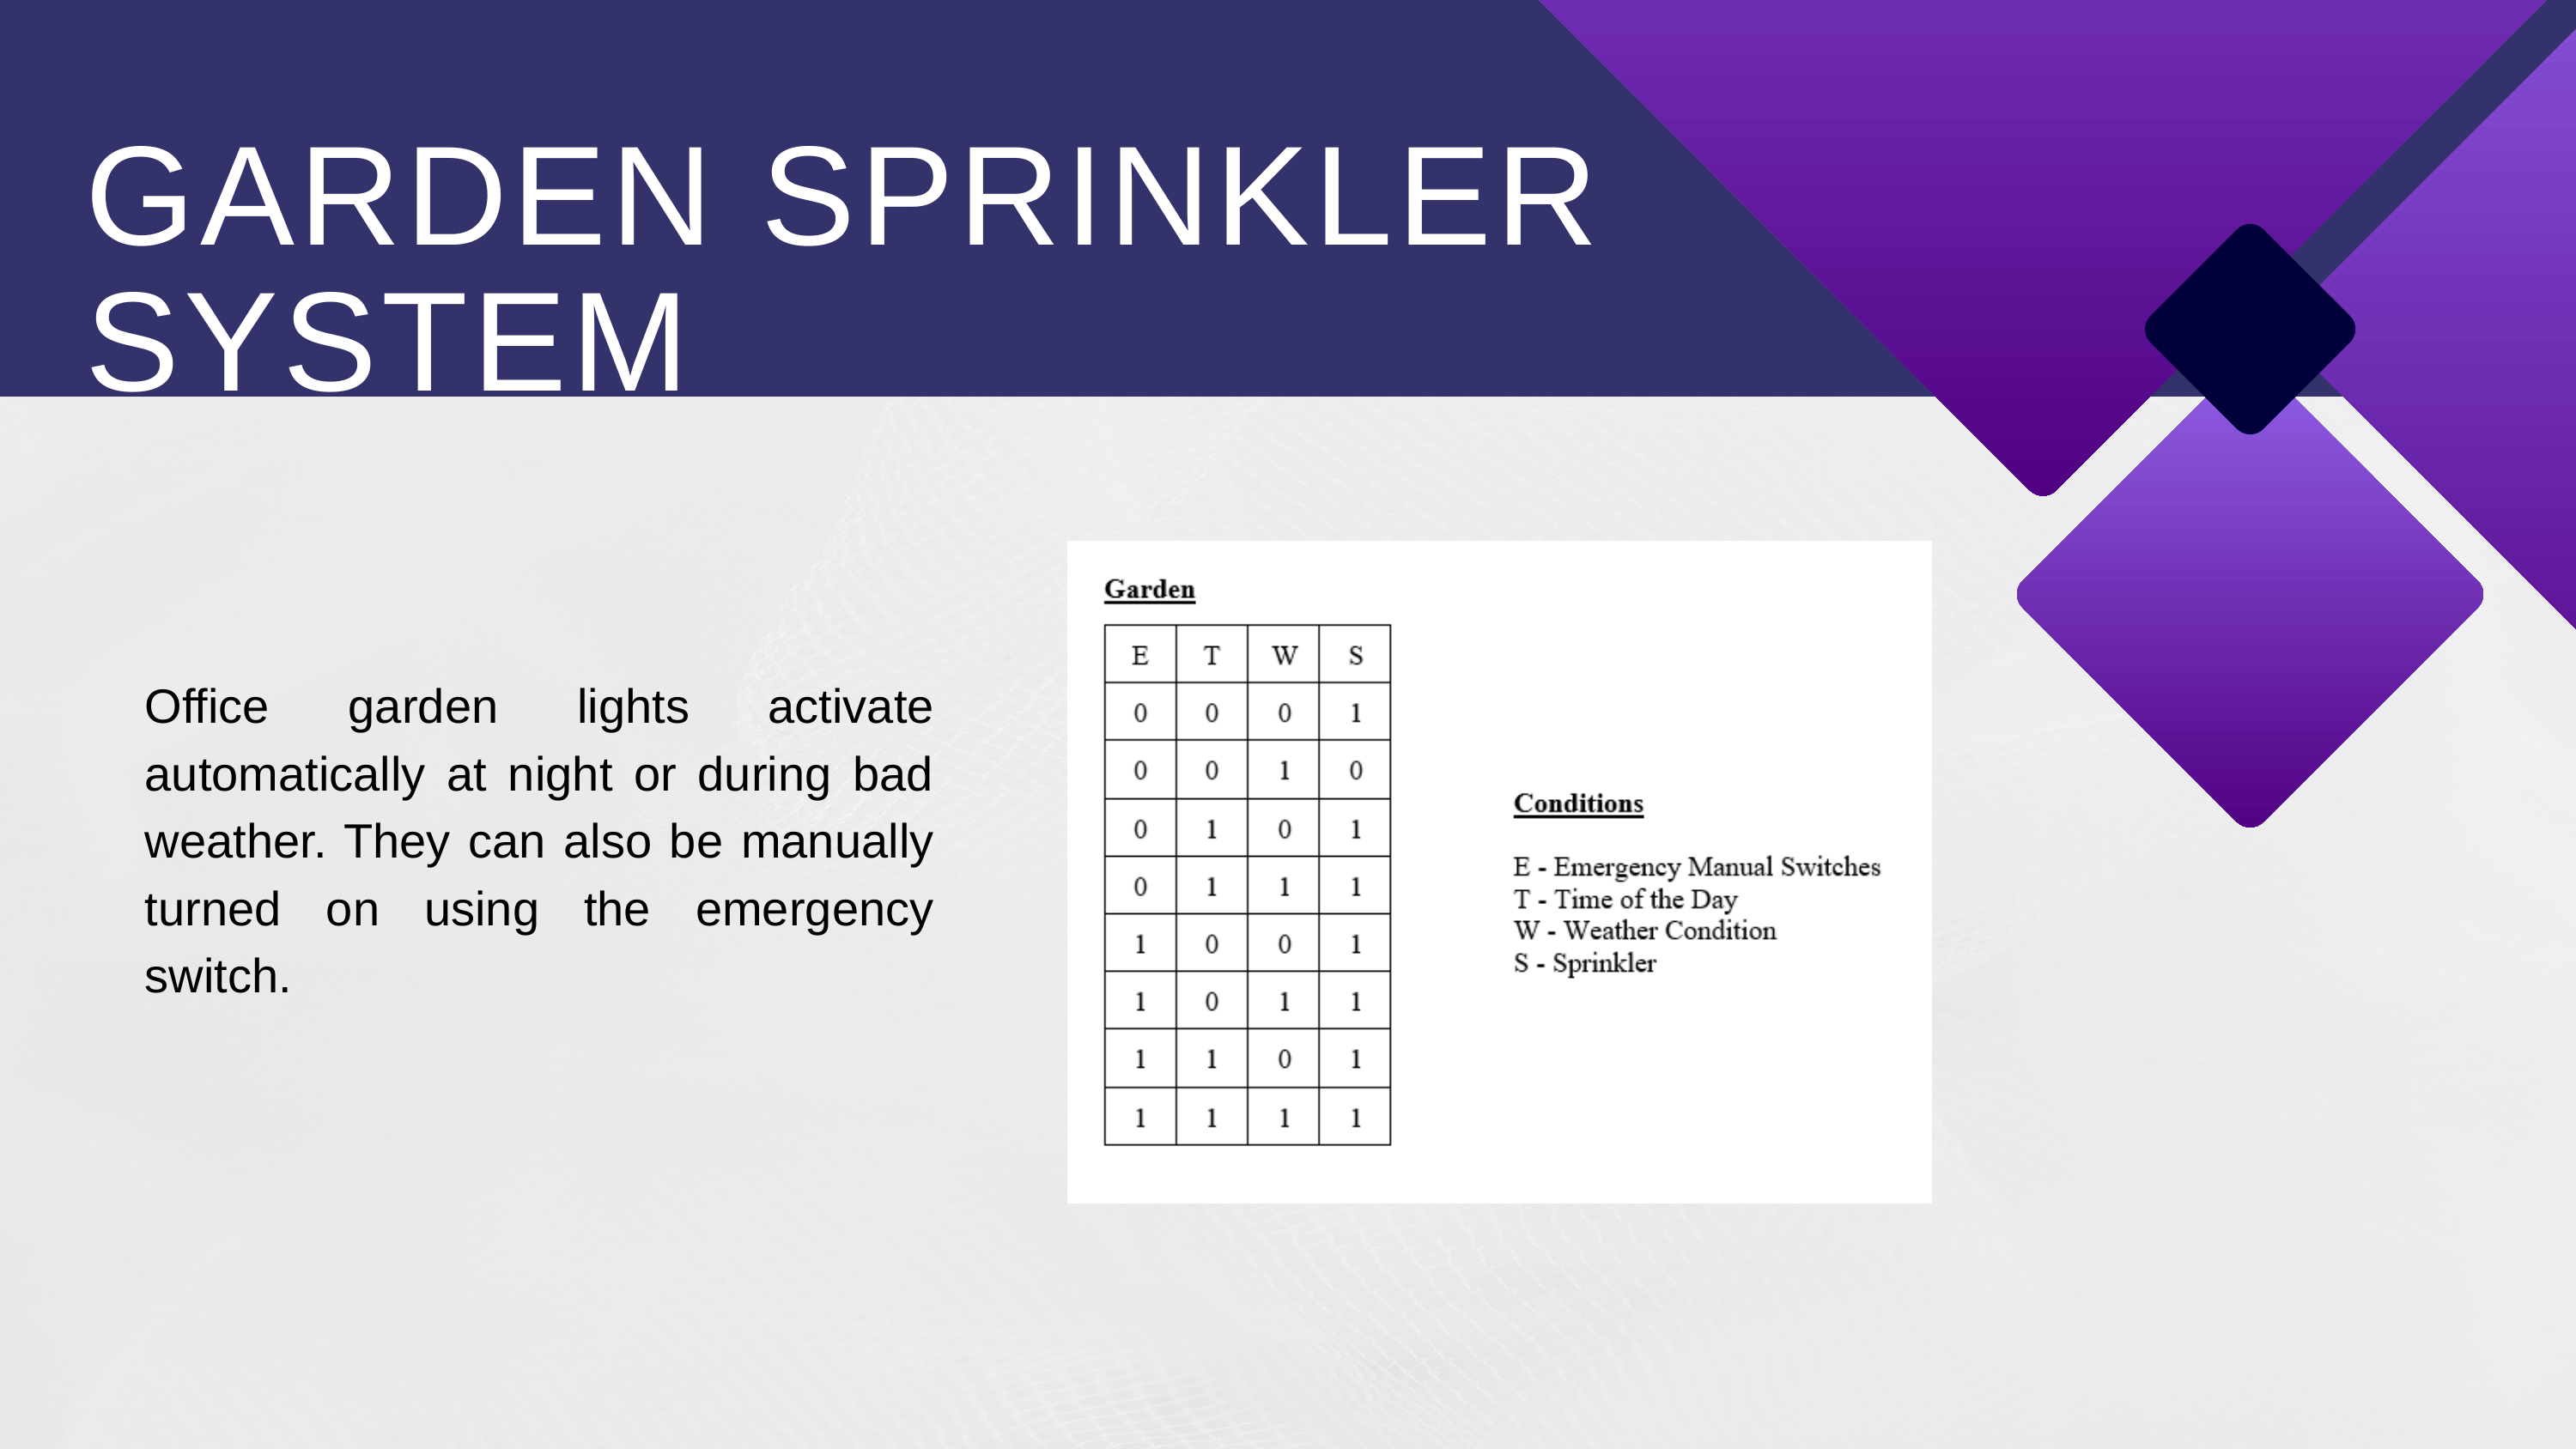

GARDEN SPRINKLER SYSTEM

Office garden lights activate automatically at night or during bad weather. They can also be manually turned on using the emergency switch.